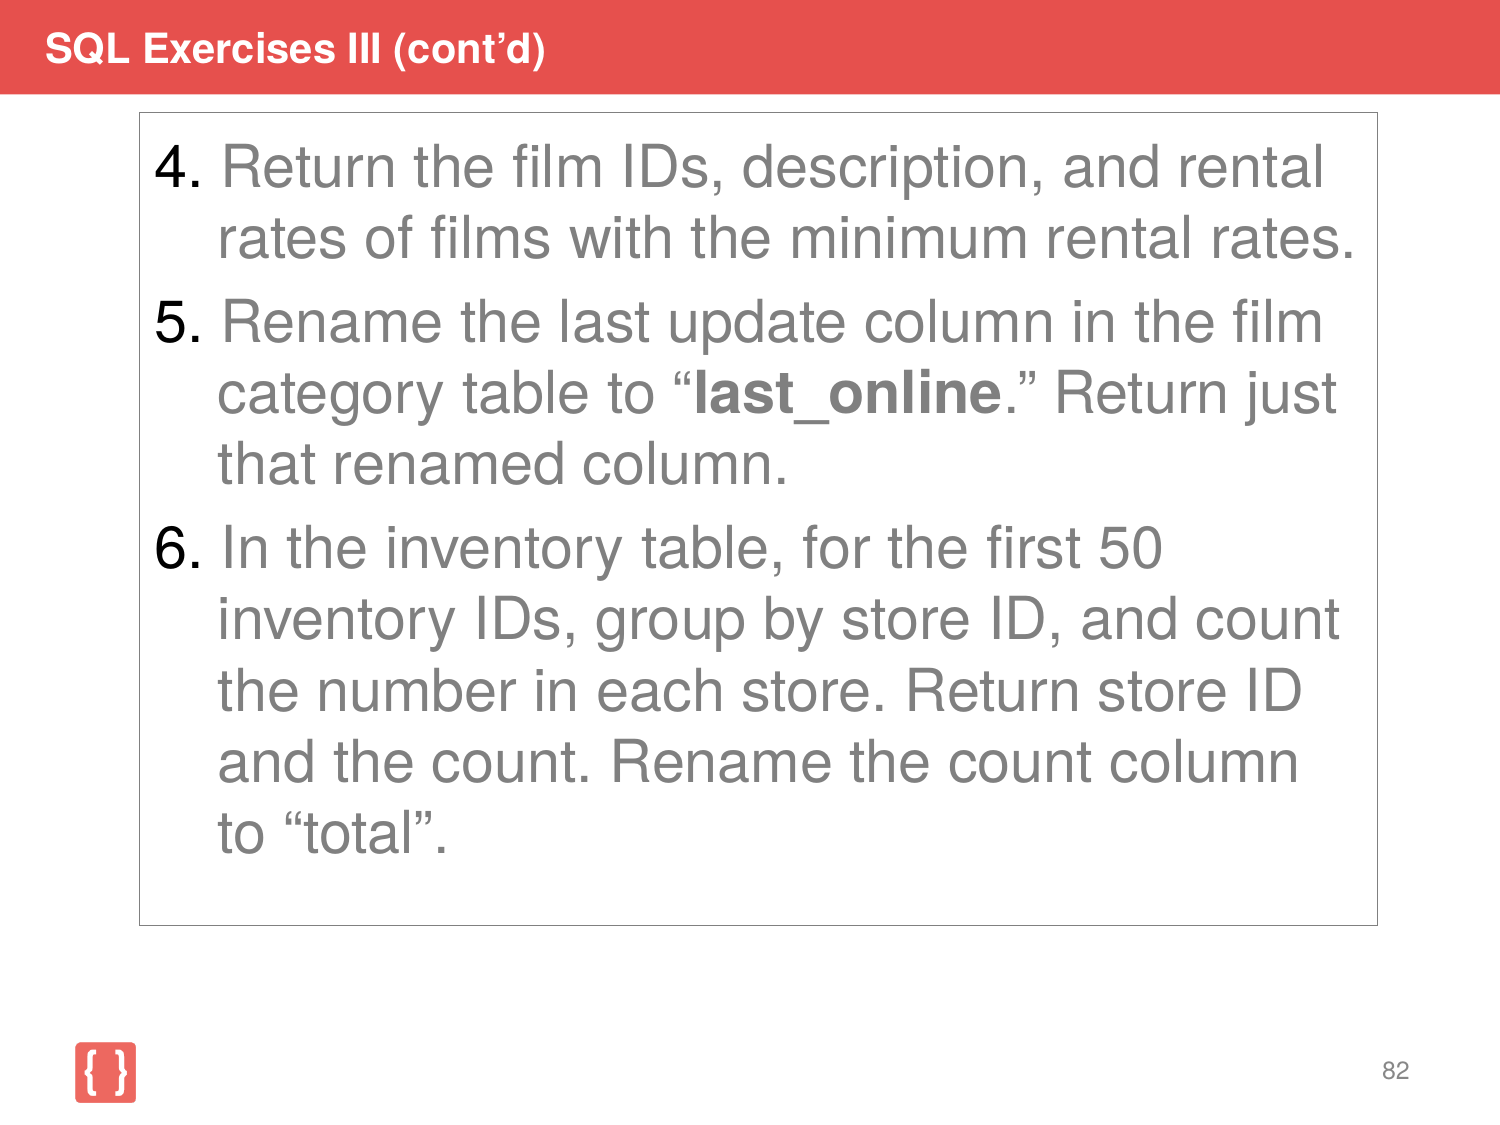

# SQL Exercises III (cont’d)
4. Return the film IDs, description, and rental rates of films with the minimum rental rates.
5. Rename the last update column in the film category table to “last_online.” Return just that renamed column.
6. In the inventory table, for the first 50 inventory IDs, group by store ID, and count the number in each store. Return store ID and the count. Rename the count column to “total”.
82